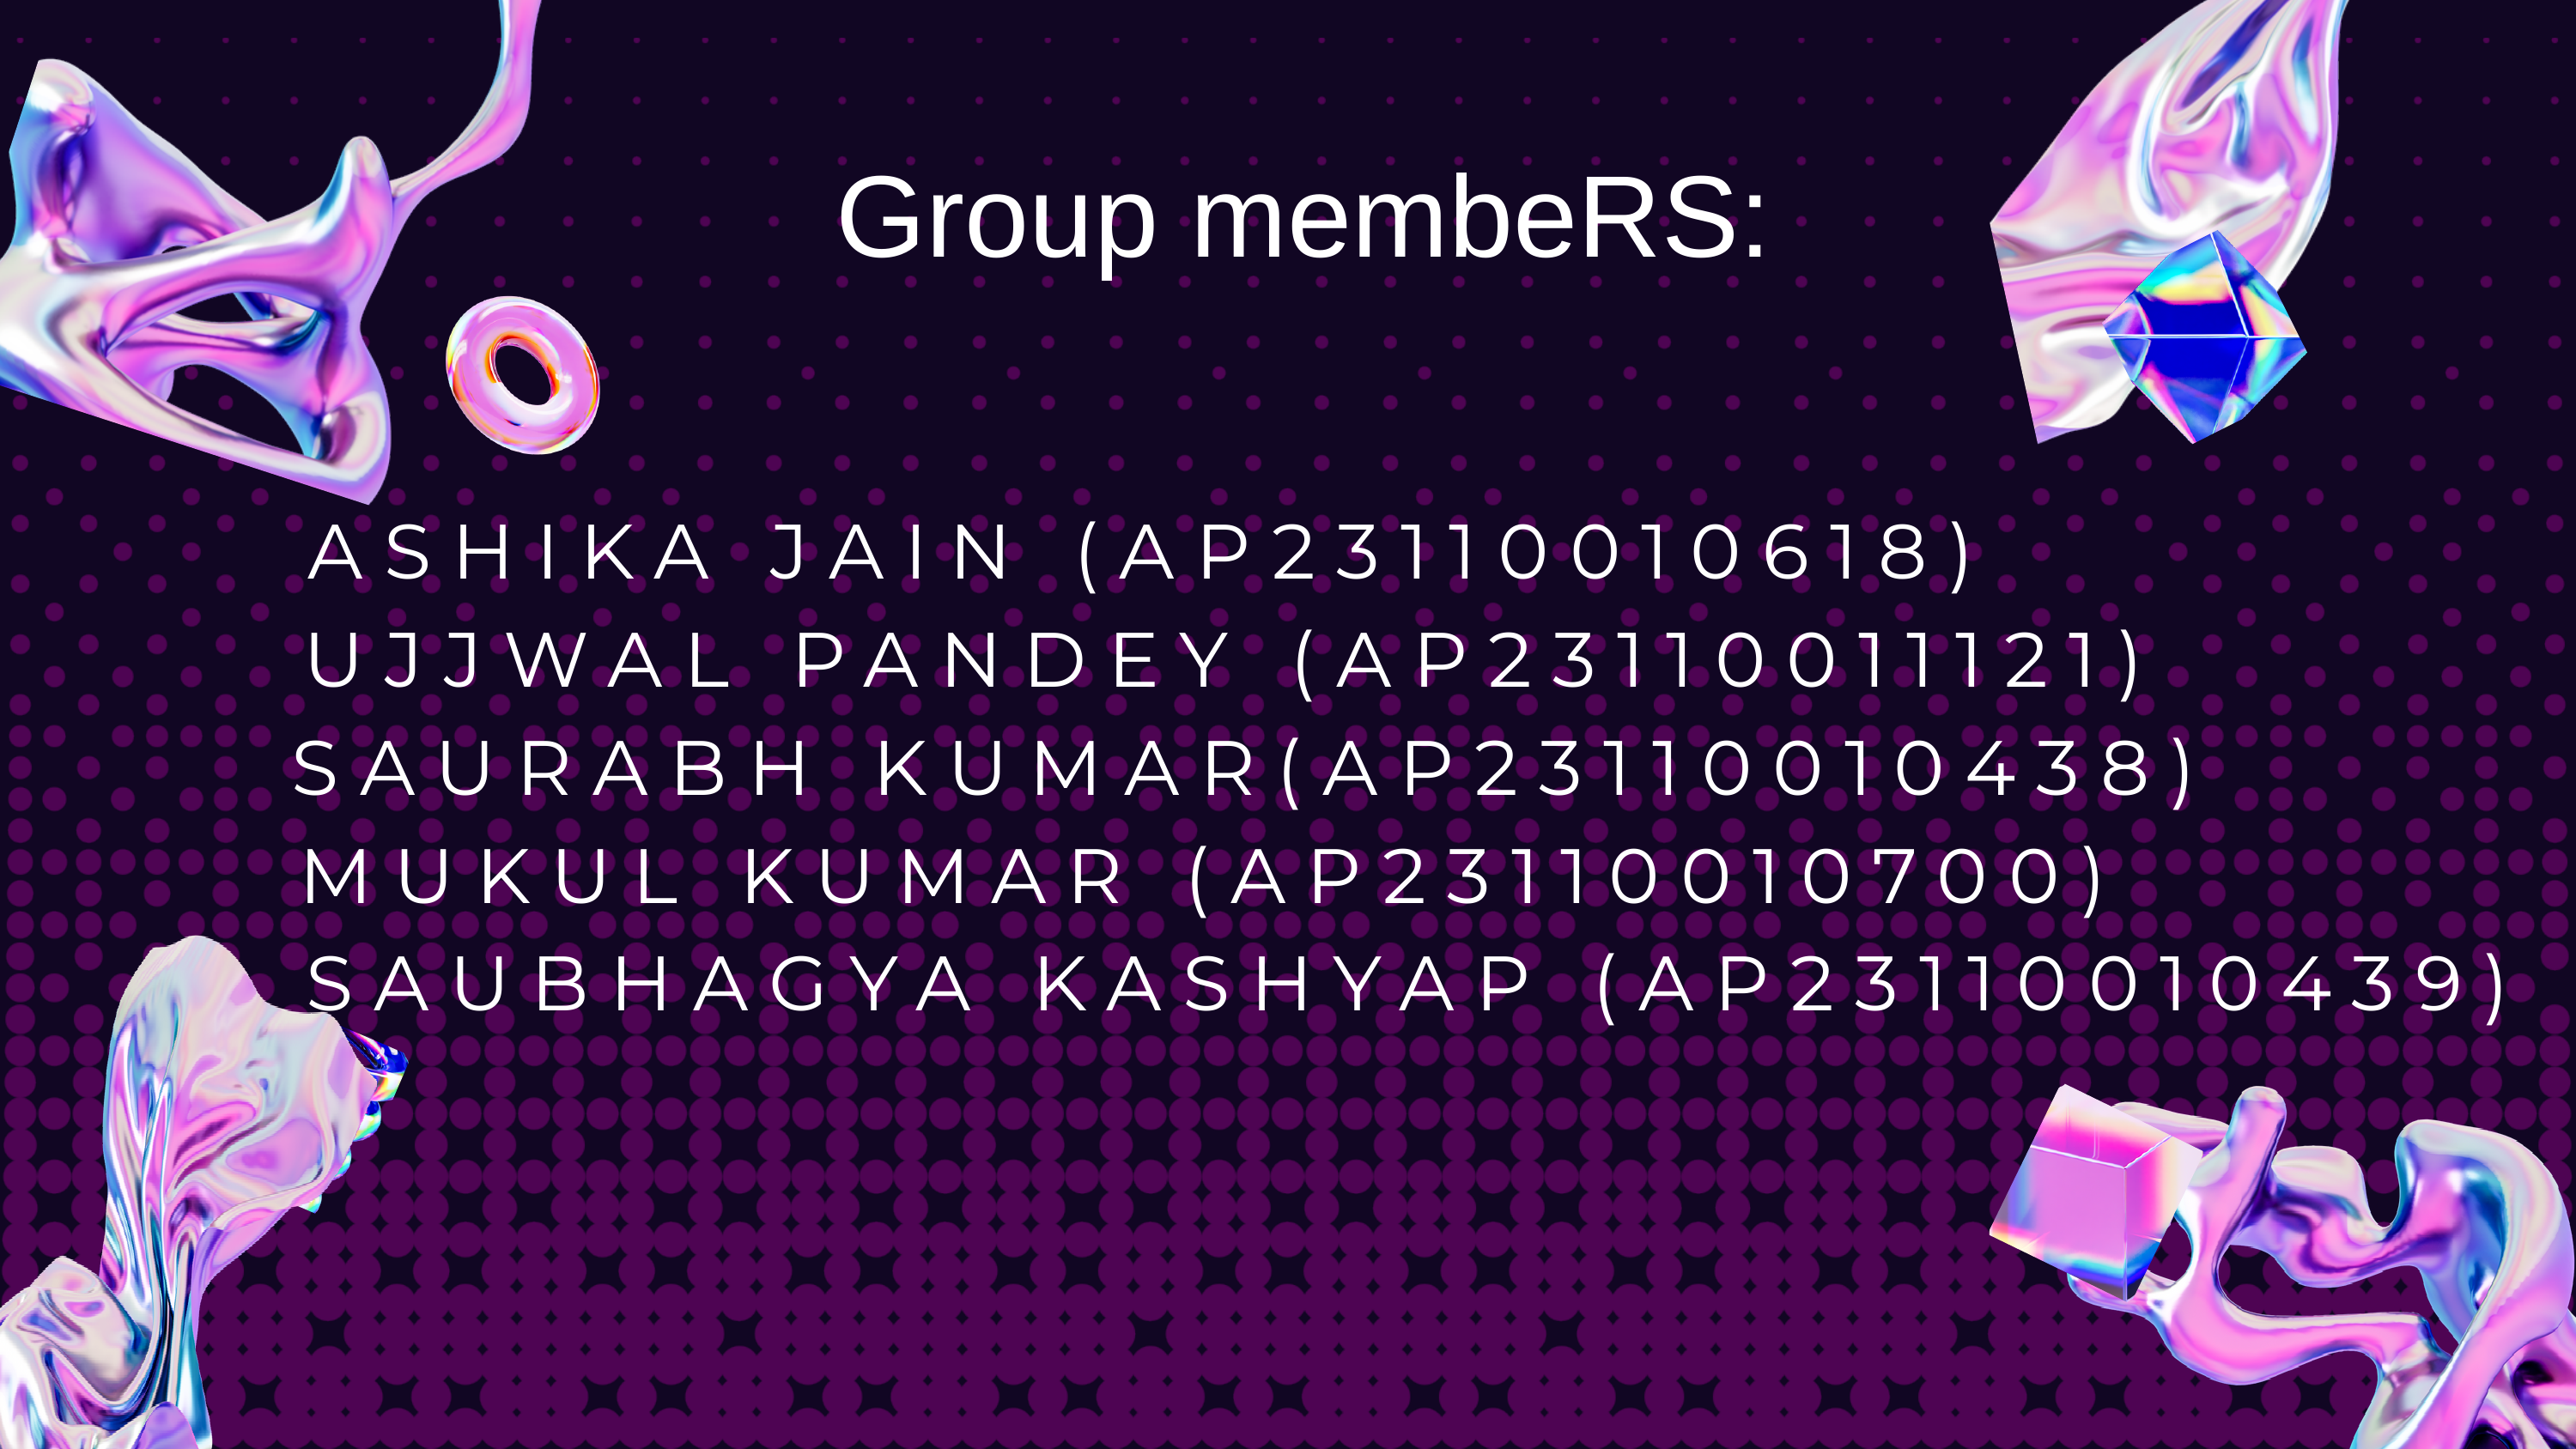

Group membeRS:

ASHIKA JAIN (AP23110010618)
    UJJWAL PANDEY (AP23110011121)
     SAURABH KUMAR(AP23110010438)
   MUKUL KUMAR (AP23110010700)
             SAUBHAGYA KASHYAP (AP23110010439)